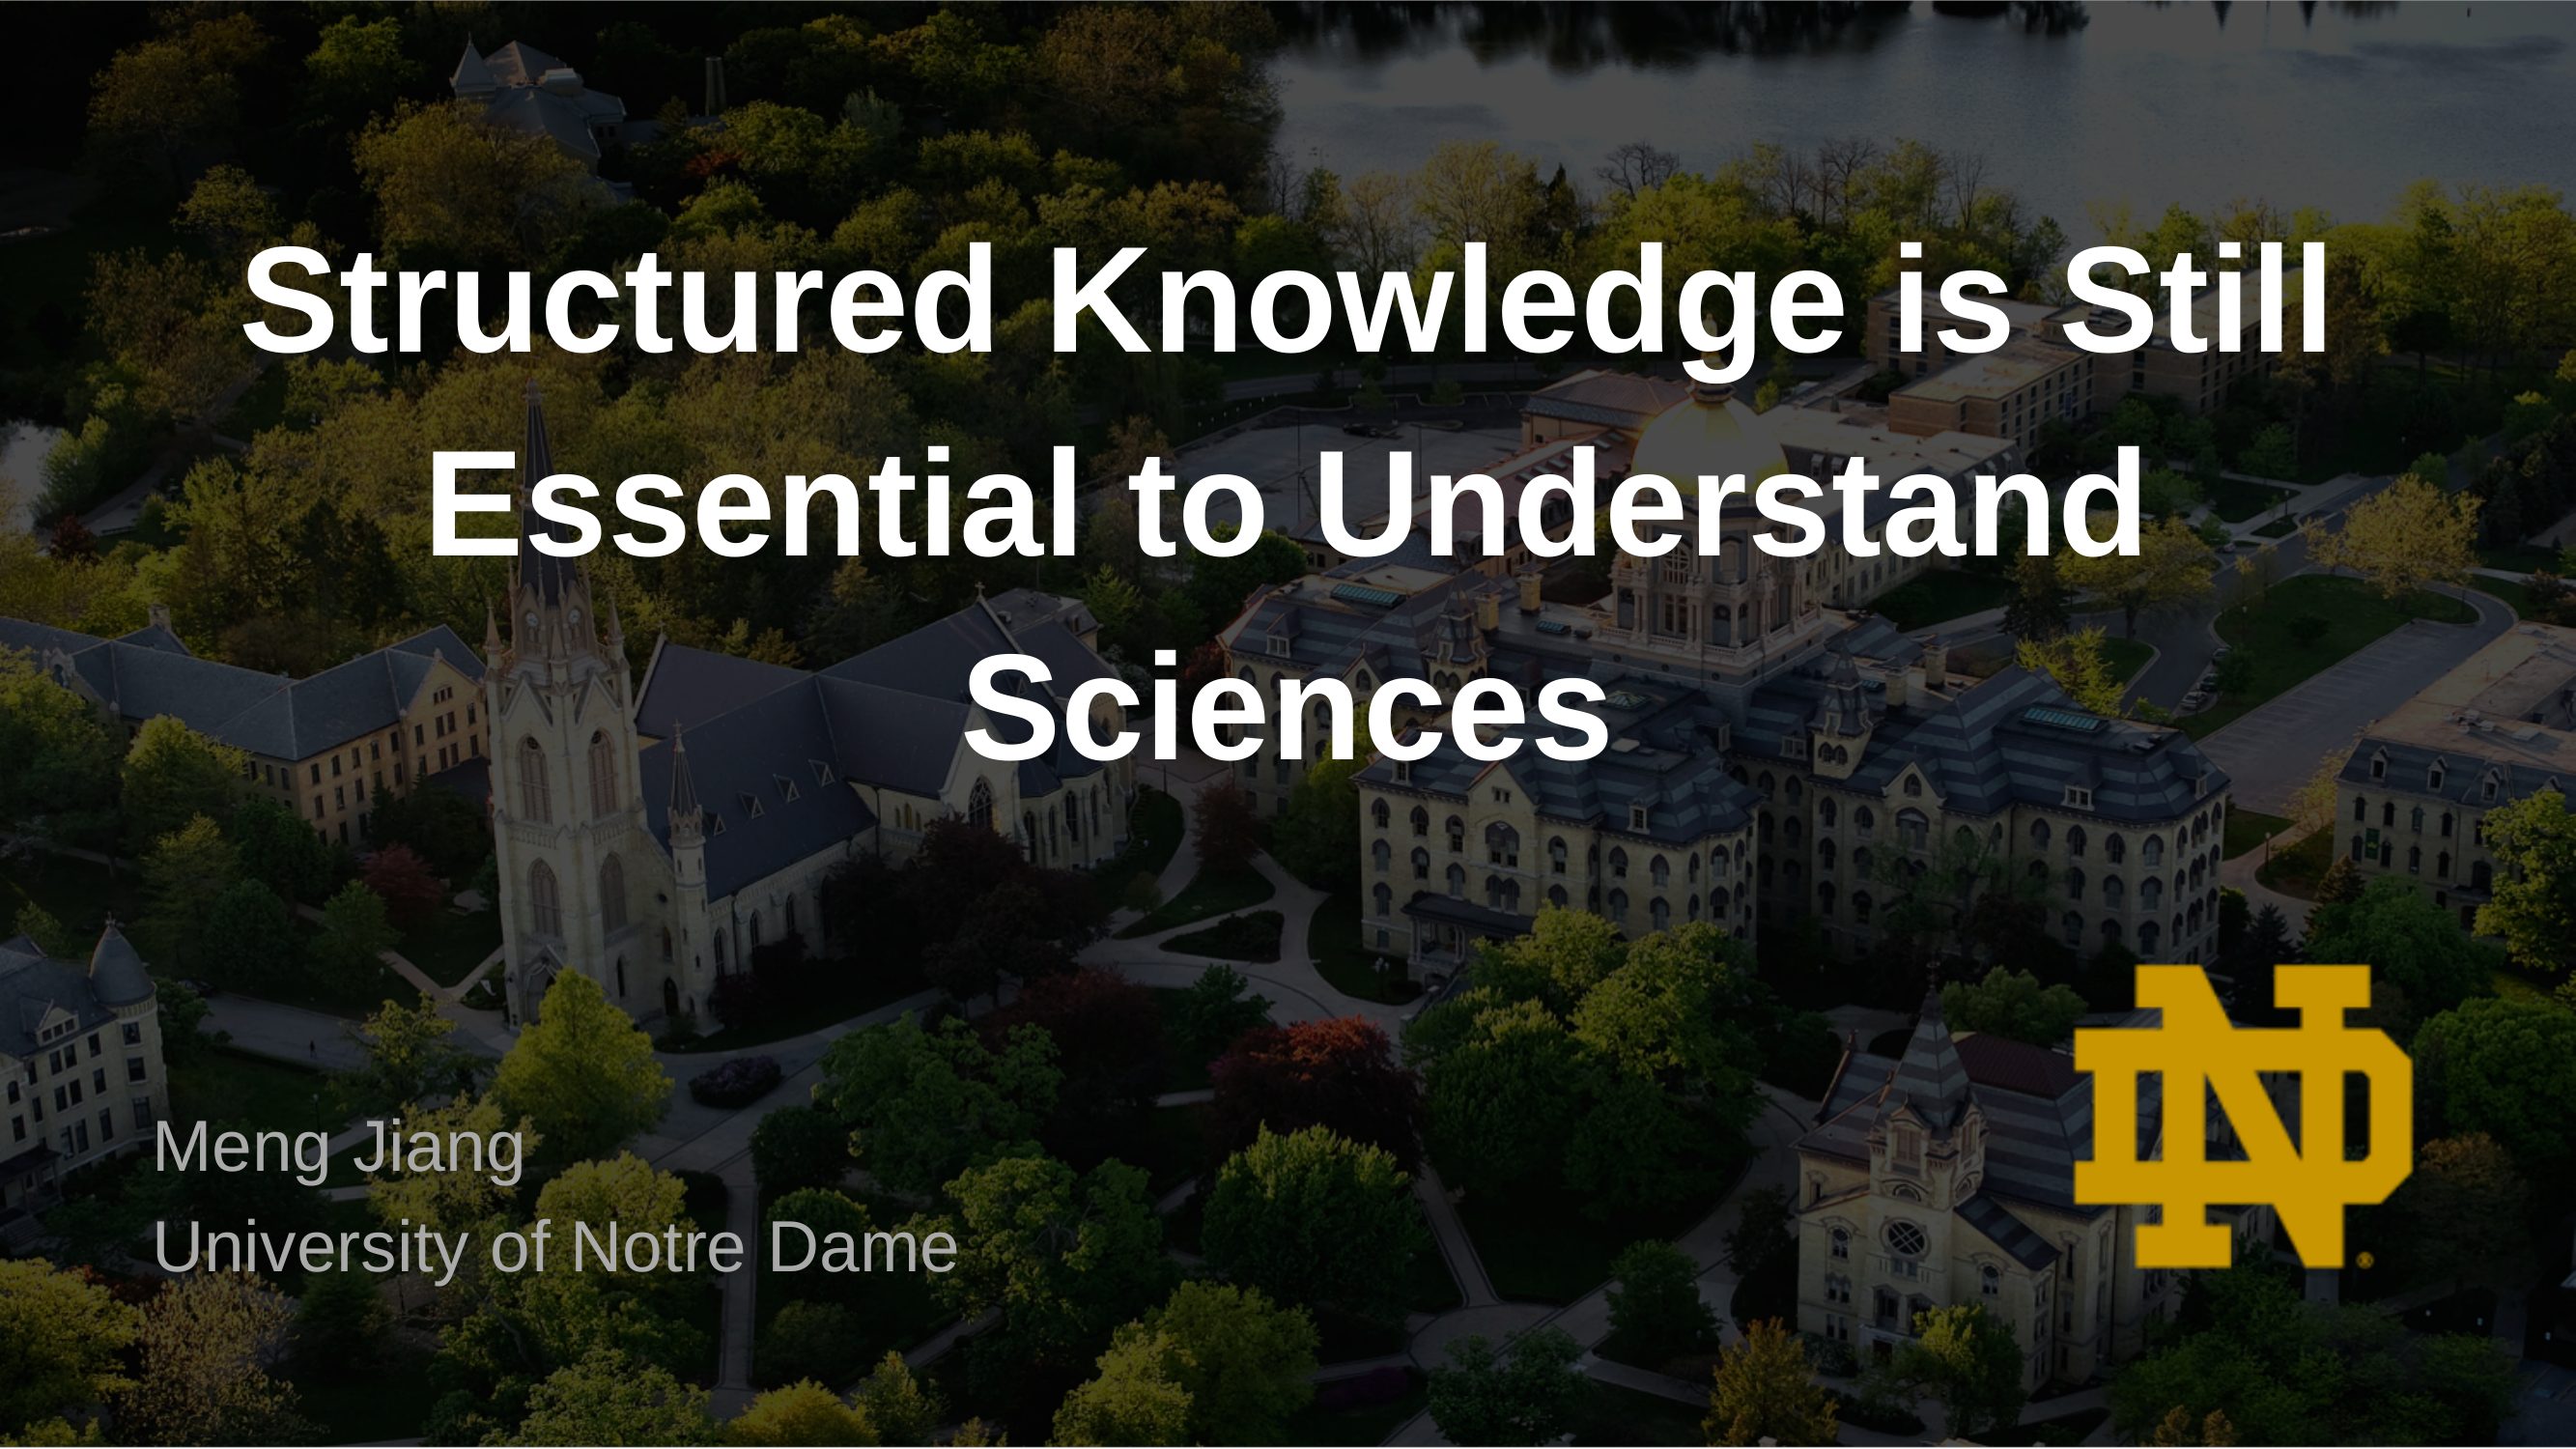

Structured Knowledge is Still Essential to Understand Sciences
Meng Jiang
University of Notre Dame